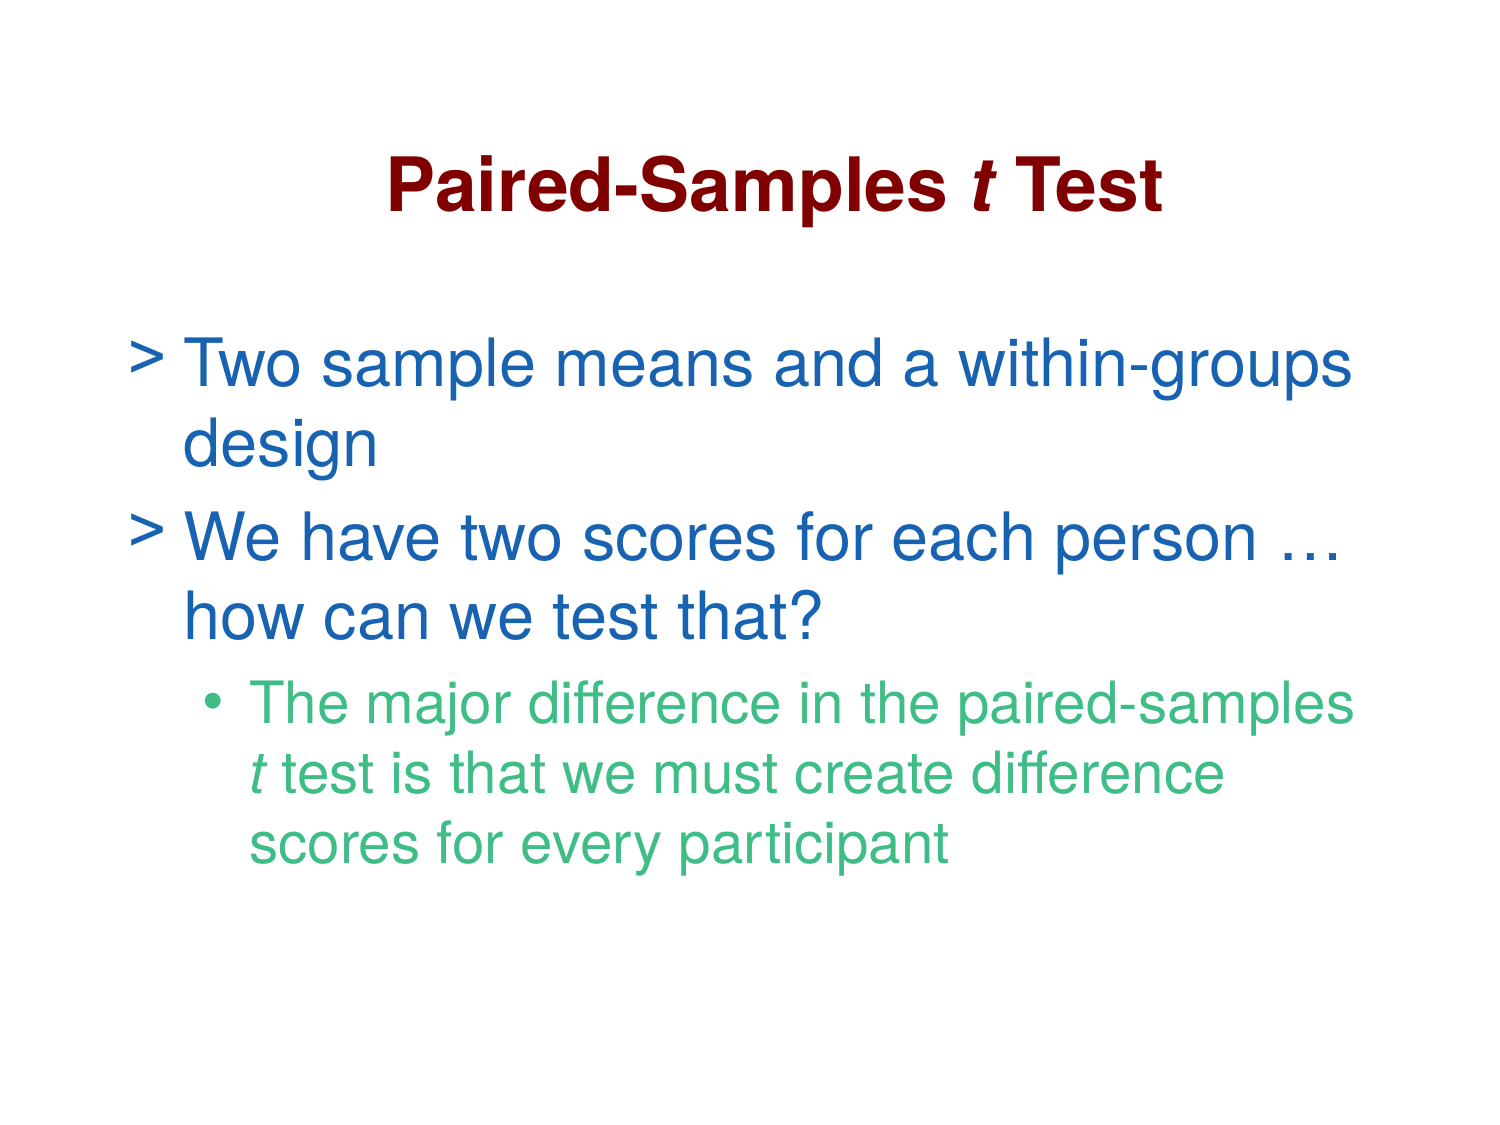

# Paired-Samples t Test
Two sample means and a within-groups design
We have two scores for each person … how can we test that?
The major difference in the paired-samples t test is that we must create difference scores for every participant